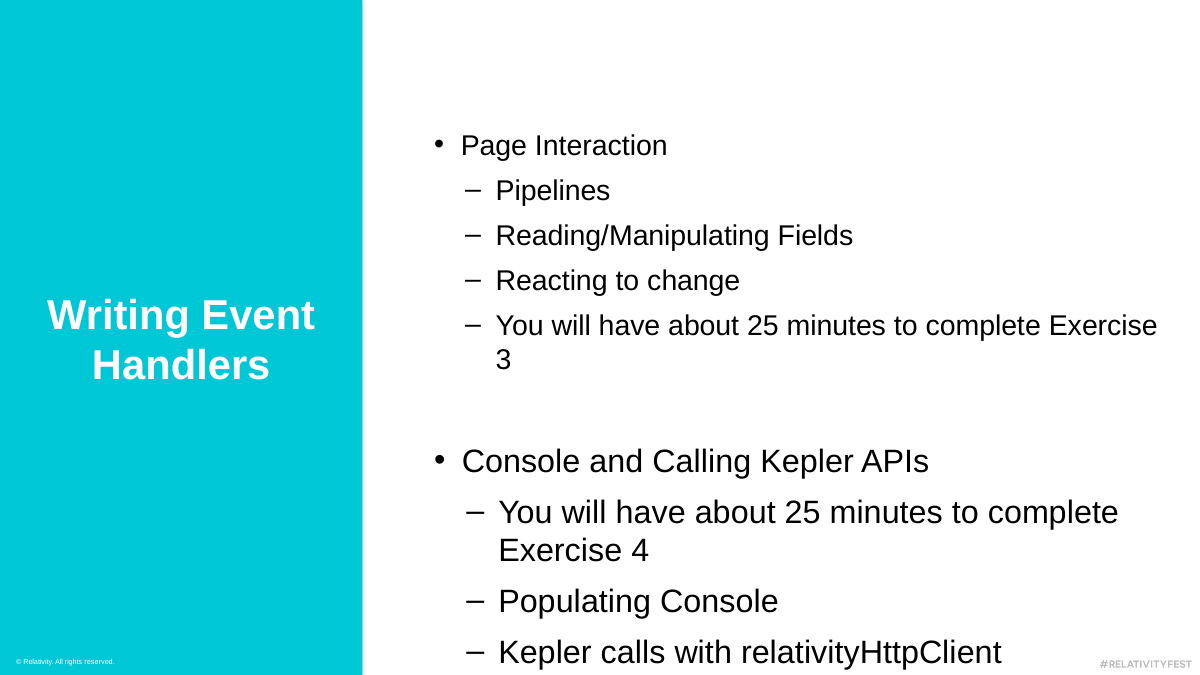

Page Interaction
Pipelines
Reading/Manipulating Fields
Reacting to change
You will have about 25 minutes to complete Exercise 3

Writing Event Handlers
Console and Calling Kepler APIs
You will have about 25 minutes to complete Exercise 4
Populating Console
Kepler calls with relativityHttpClient